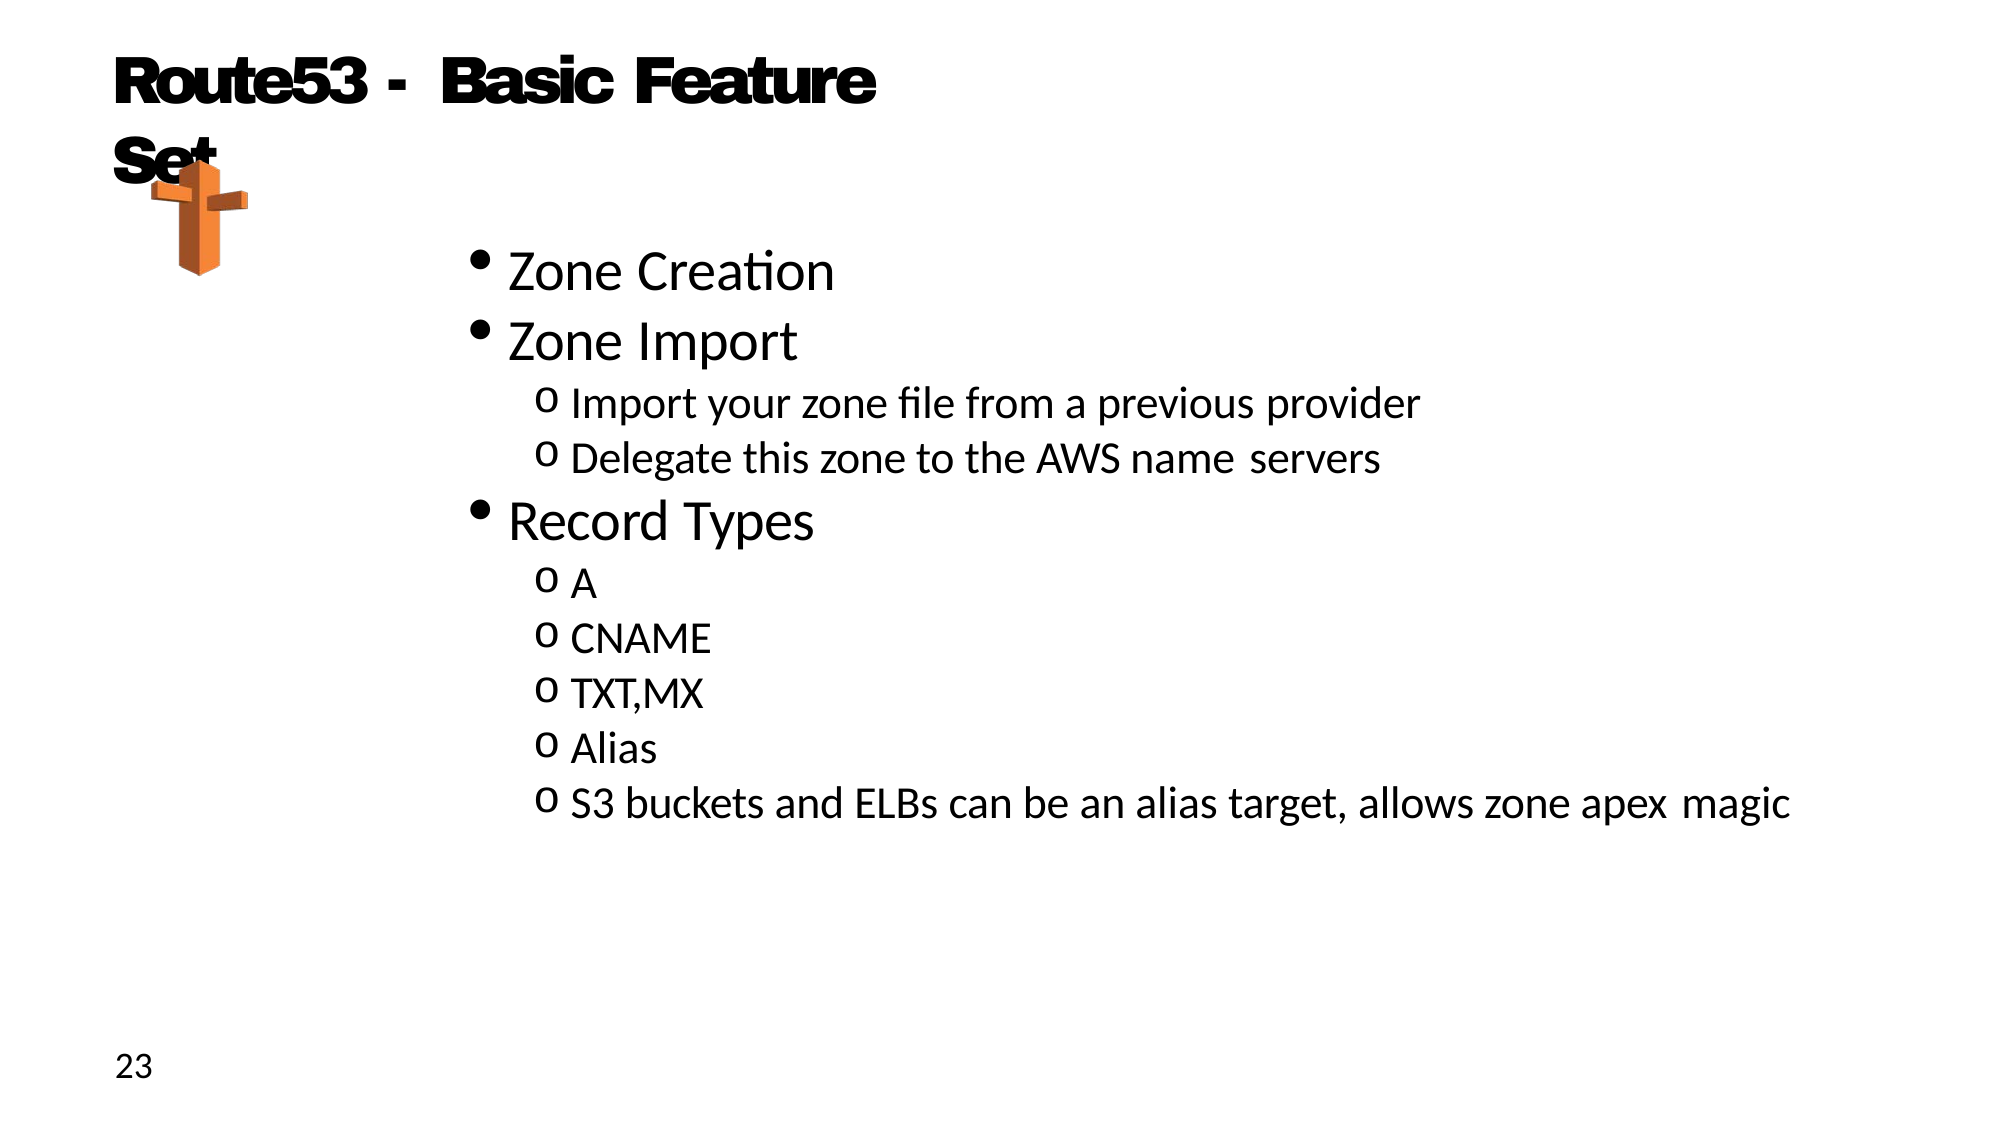

# Route53 - Basic Feature Set

Zone Creation
Zone Import
Import your zone file from a previous provider
Delegate this zone to the AWS name servers
Record Types
A
CNAME
TXT,MX
Alias
S3 buckets and ELBs can be an alias target, allows zone apex magic
23